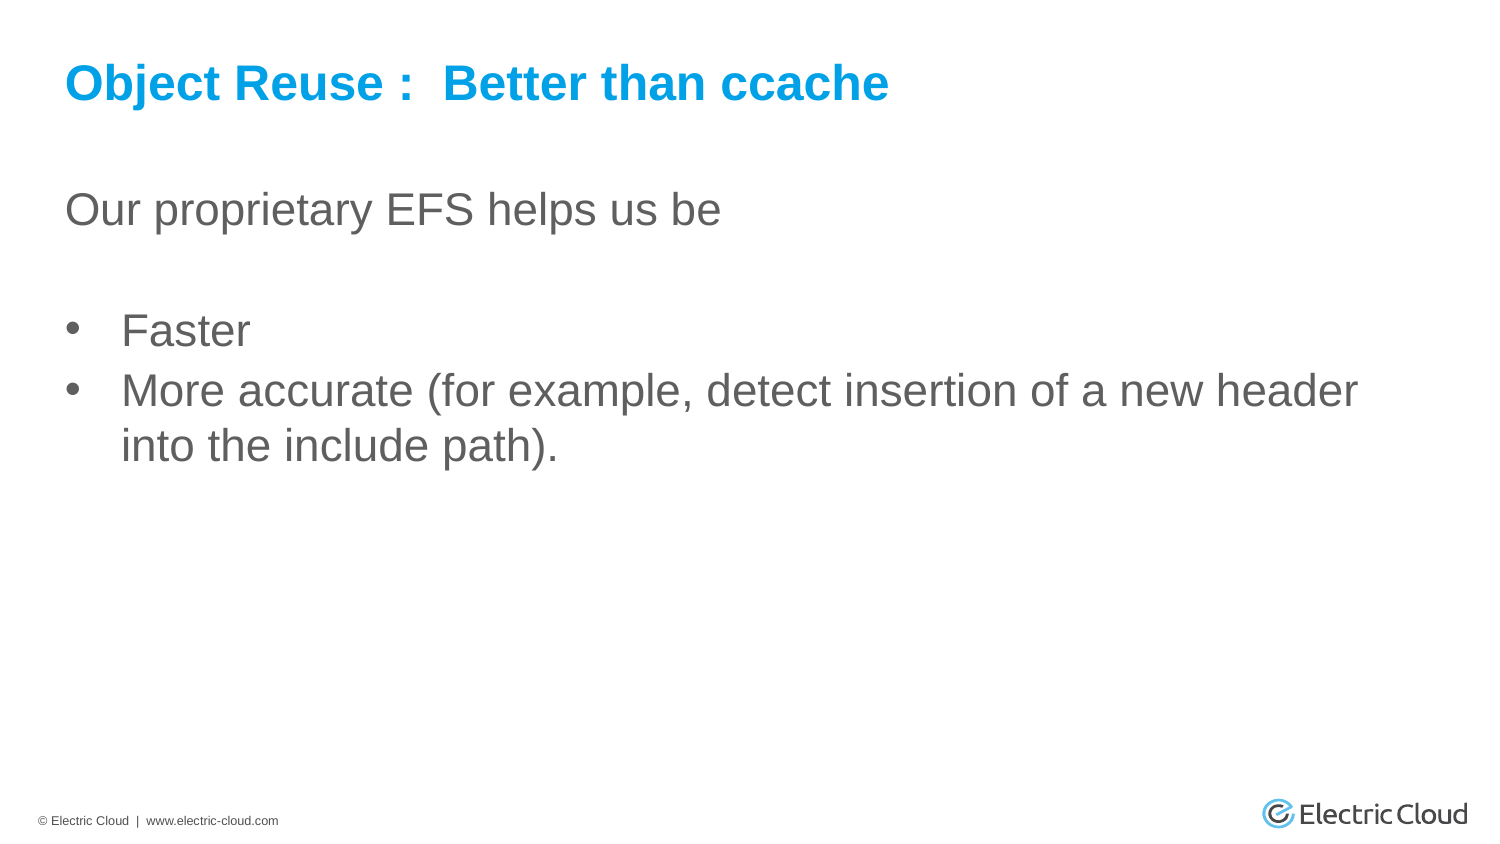

Object Reuse :  Better than ccache
Our proprietary EFS helps us be

Faster
More accurate (for example, detect insertion of a new header into the include path).